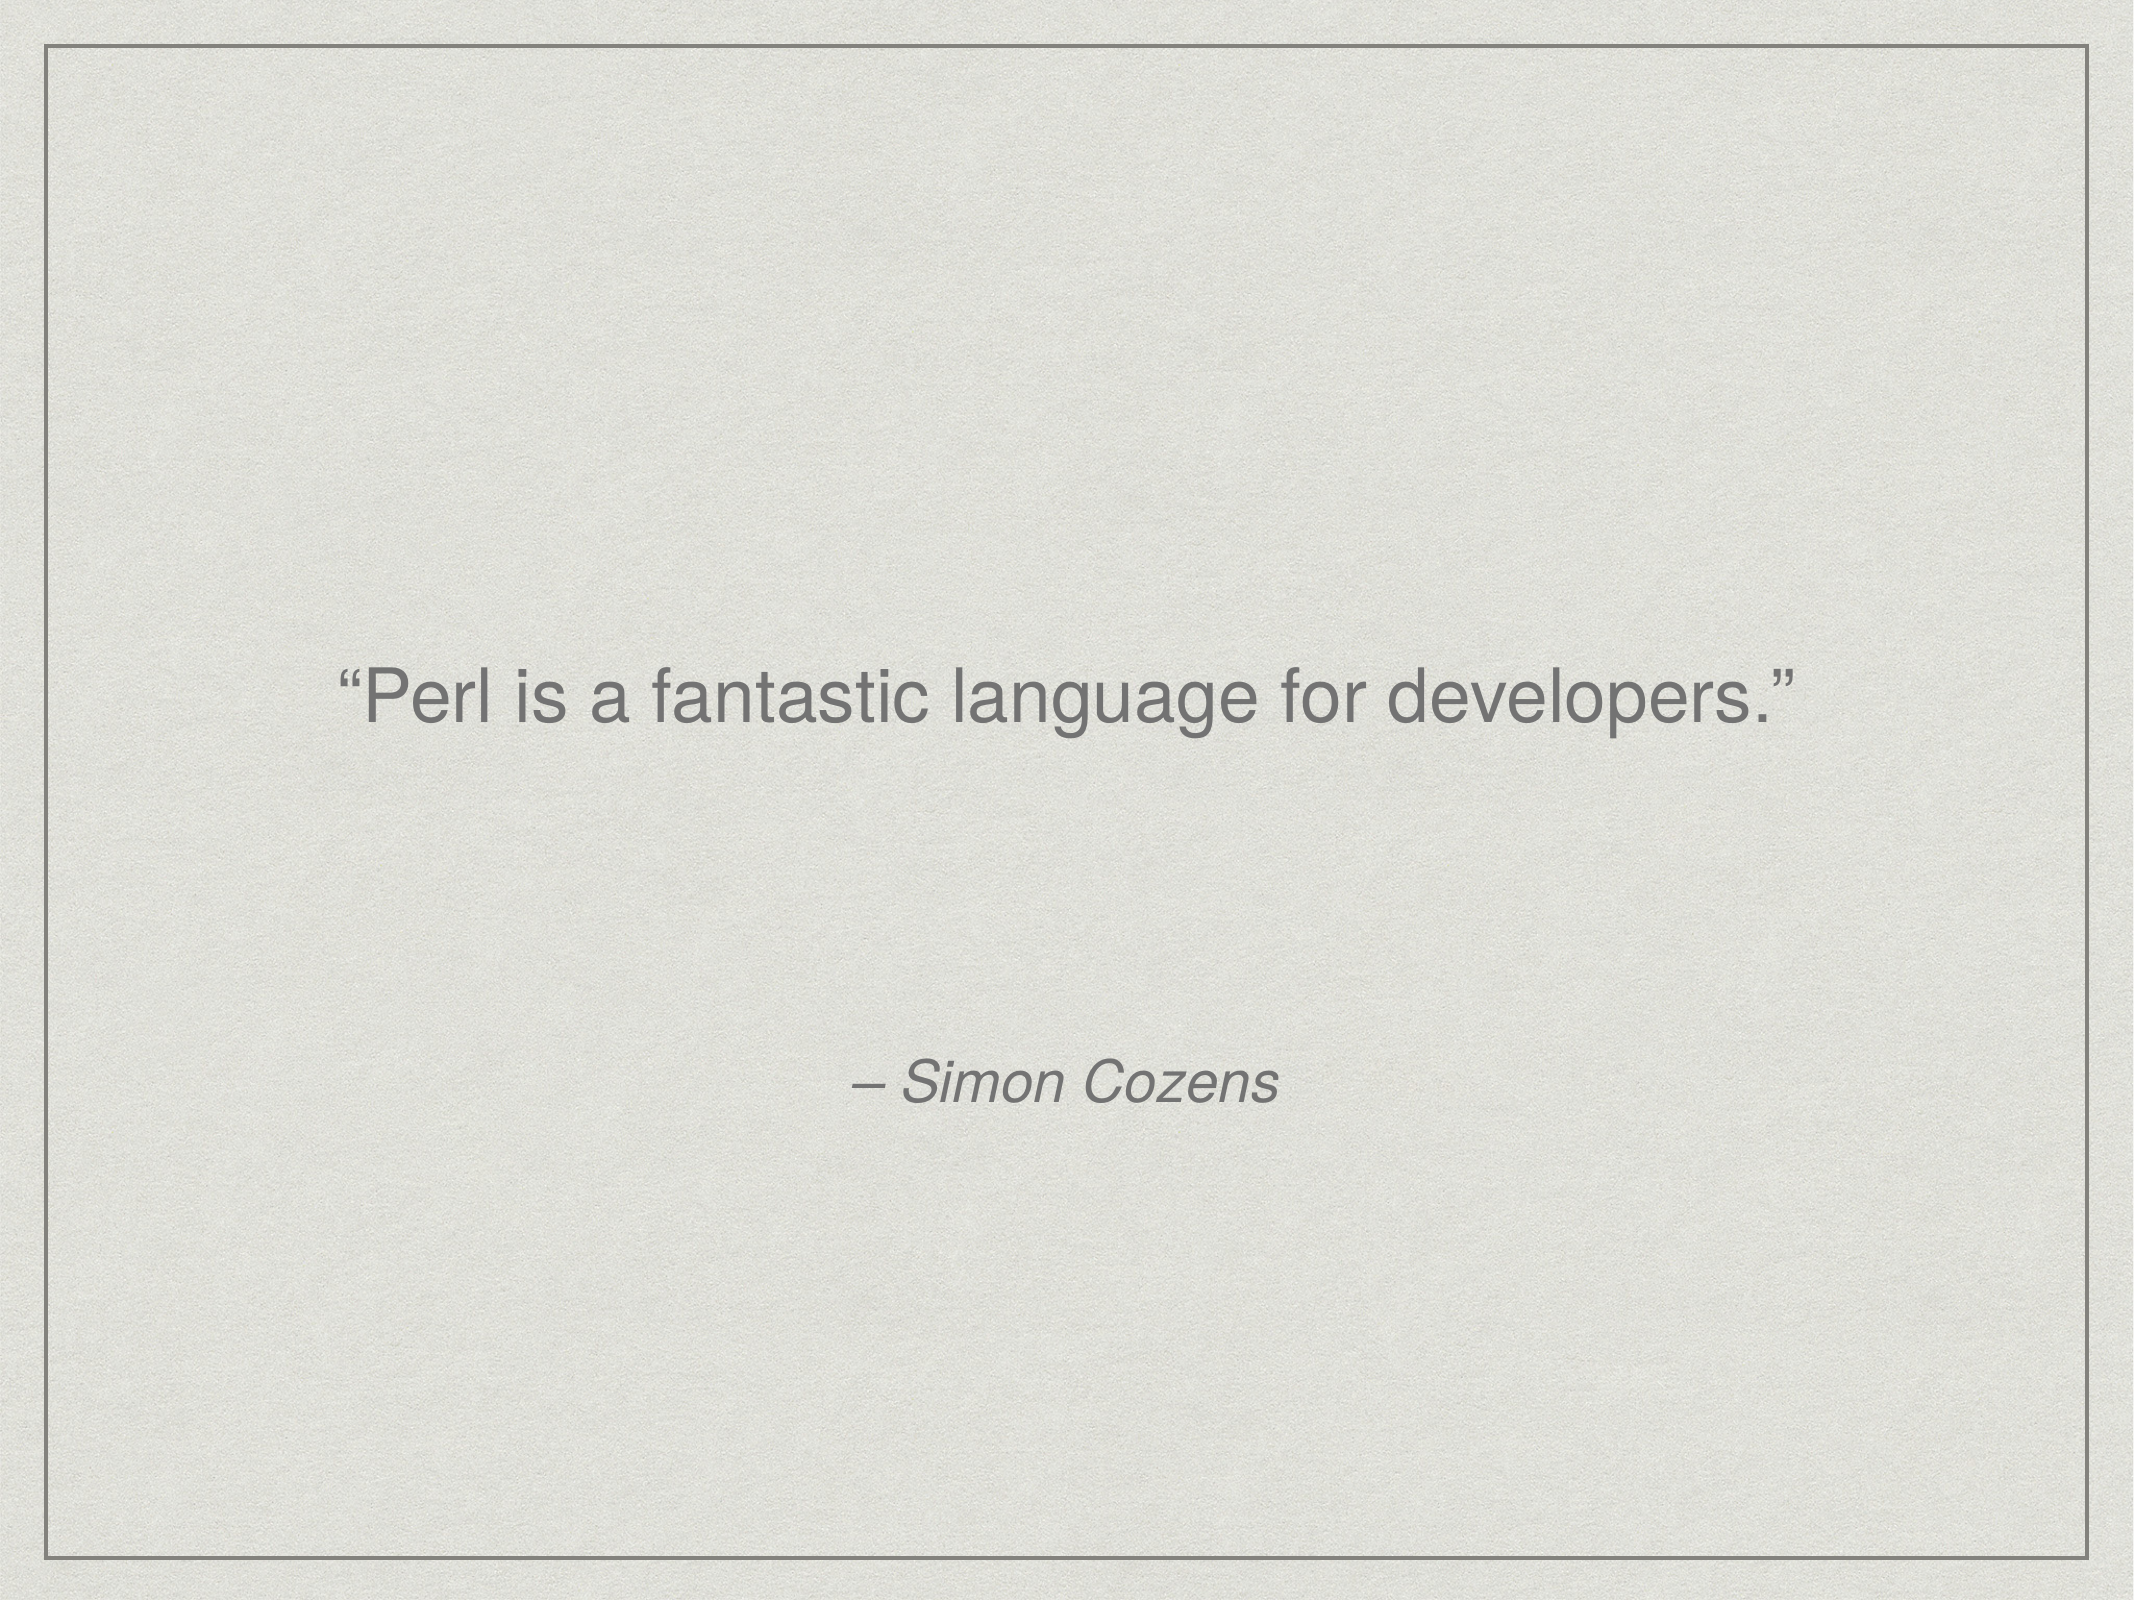

“Perl is a fantastic language for developers.”
– Simon Cozens